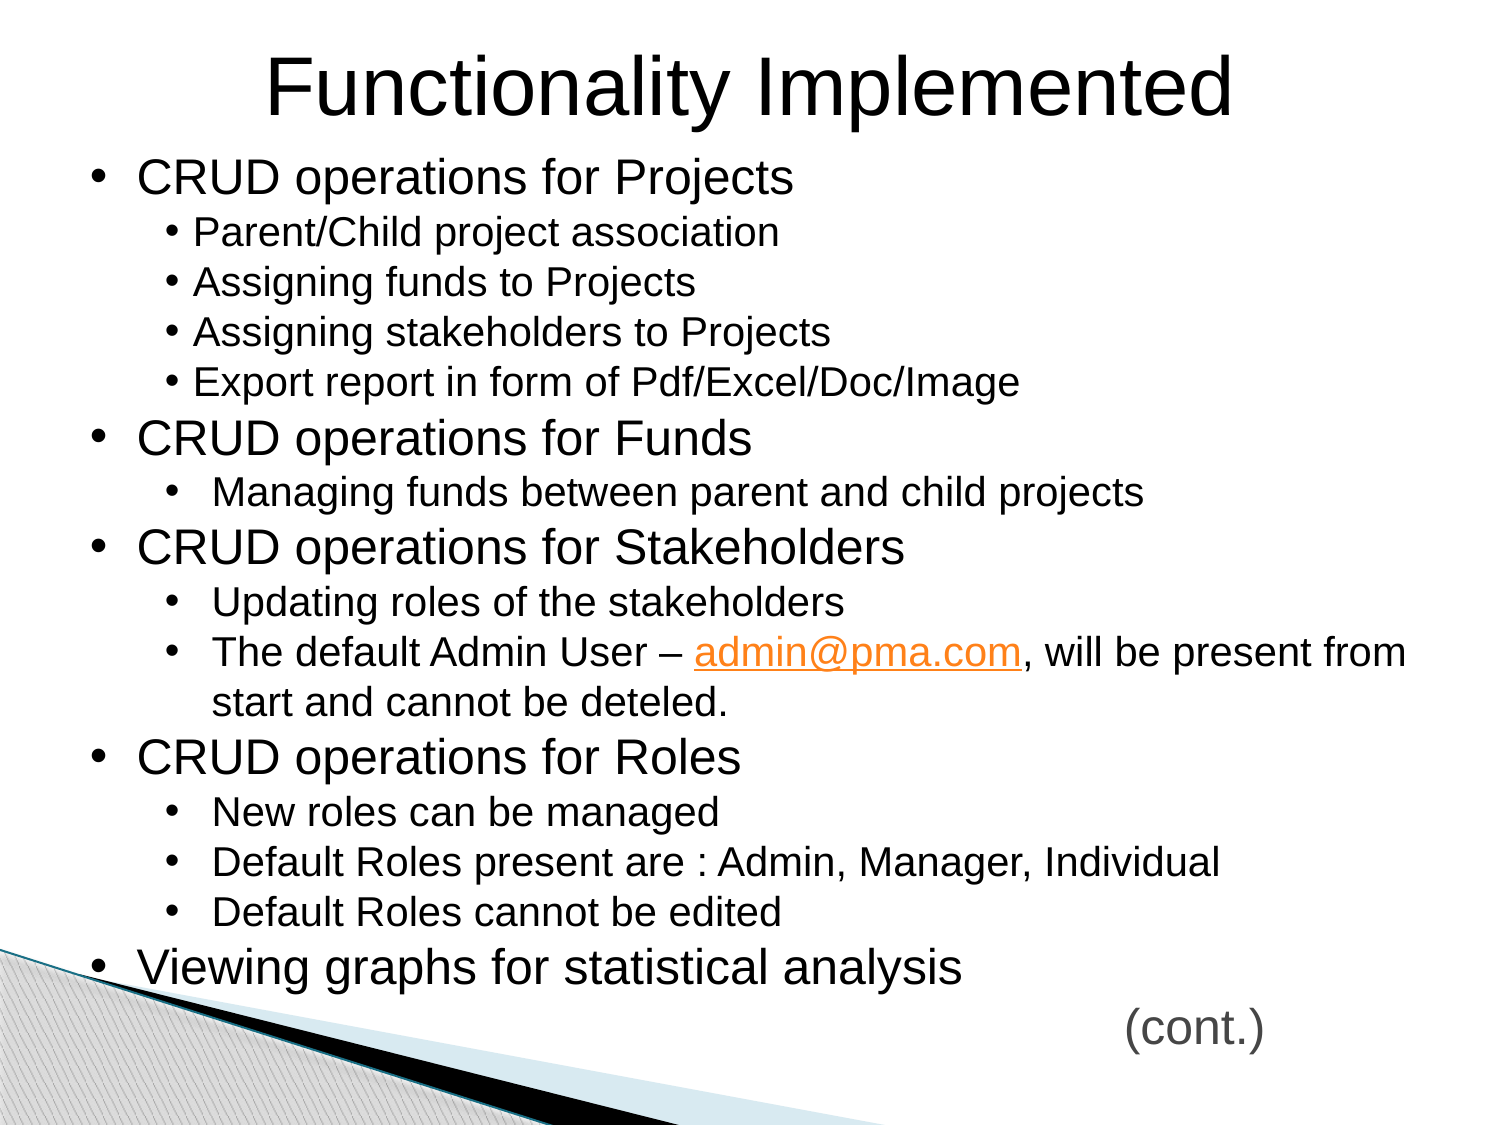

Functionality Implemented
CRUD operations for Projects
Parent/Child project association
Assigning funds to Projects
Assigning stakeholders to Projects
Export report in form of Pdf/Excel/Doc/Image
CRUD operations for Funds
Managing funds between parent and child projects
CRUD operations for Stakeholders
Updating roles of the stakeholders
The default Admin User – admin@pma.com, will be present from start and cannot be deteled.
CRUD operations for Roles
New roles can be managed
Default Roles present are : Admin, Manager, Individual
Default Roles cannot be edited
Viewing graphs for statistical analysis
                               (cont.)